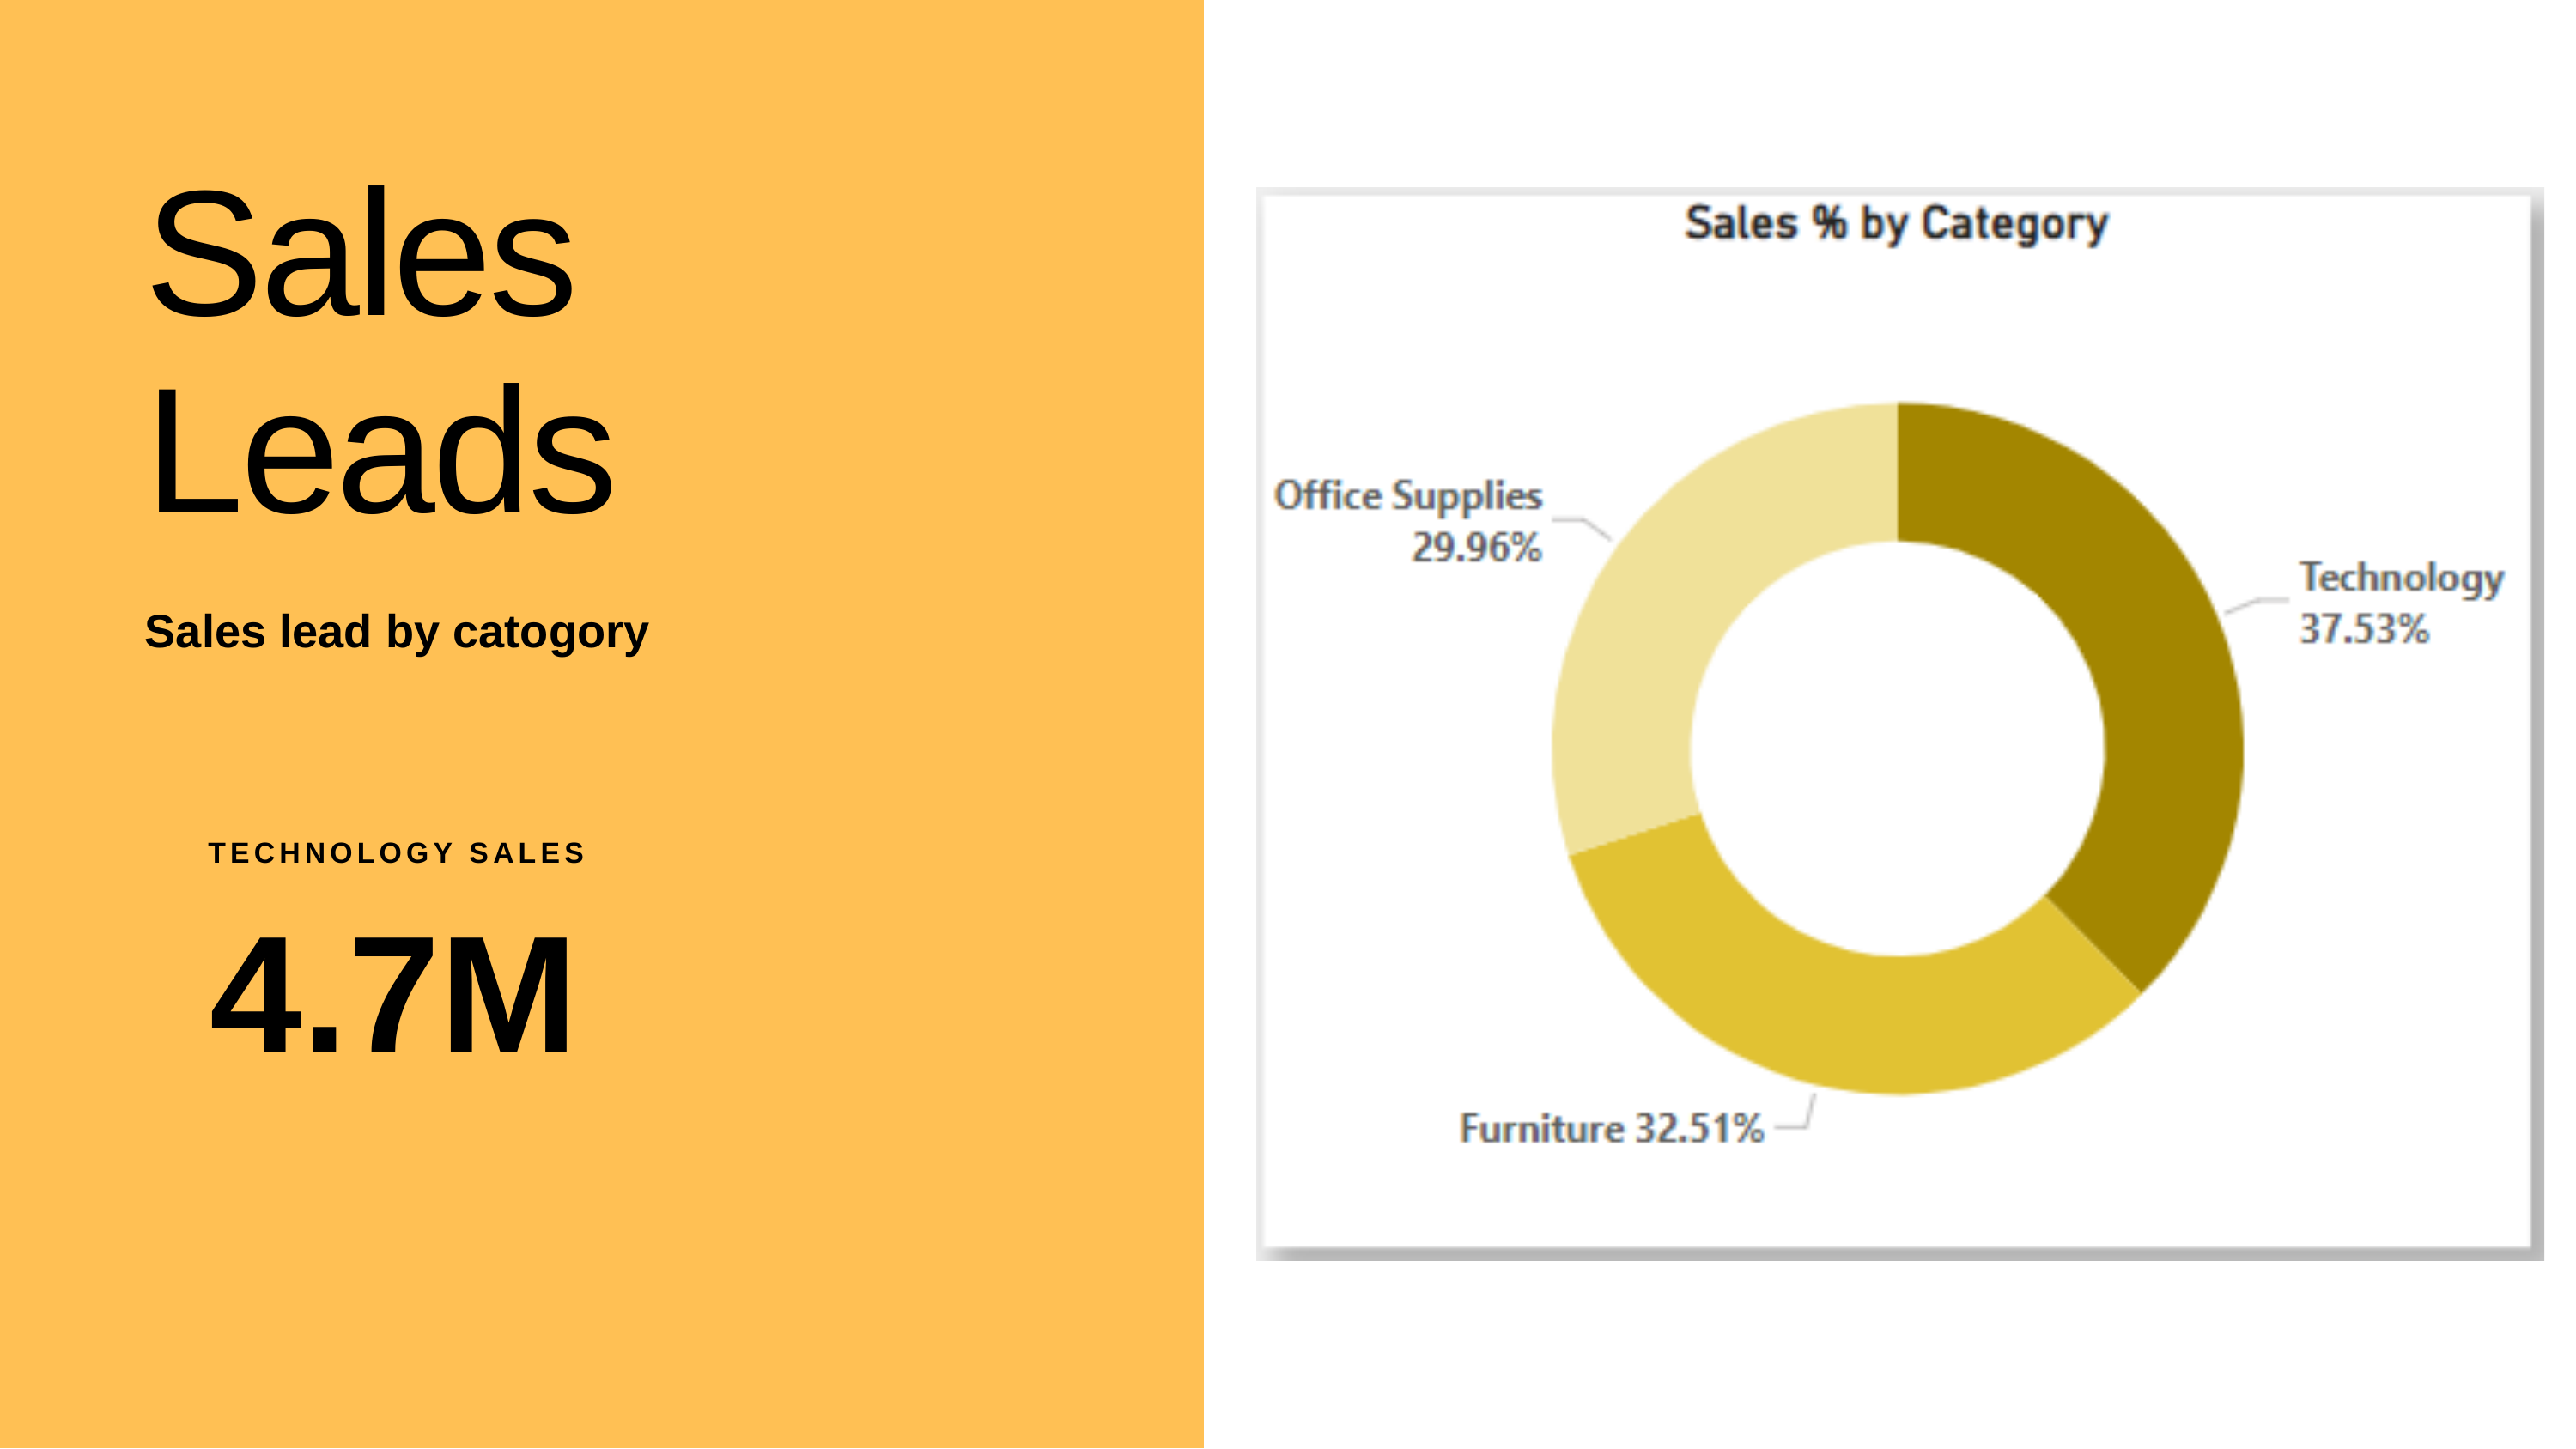

Sales
Leads
Sales lead by catogory

TECHNOLOGY SALES
4.7M